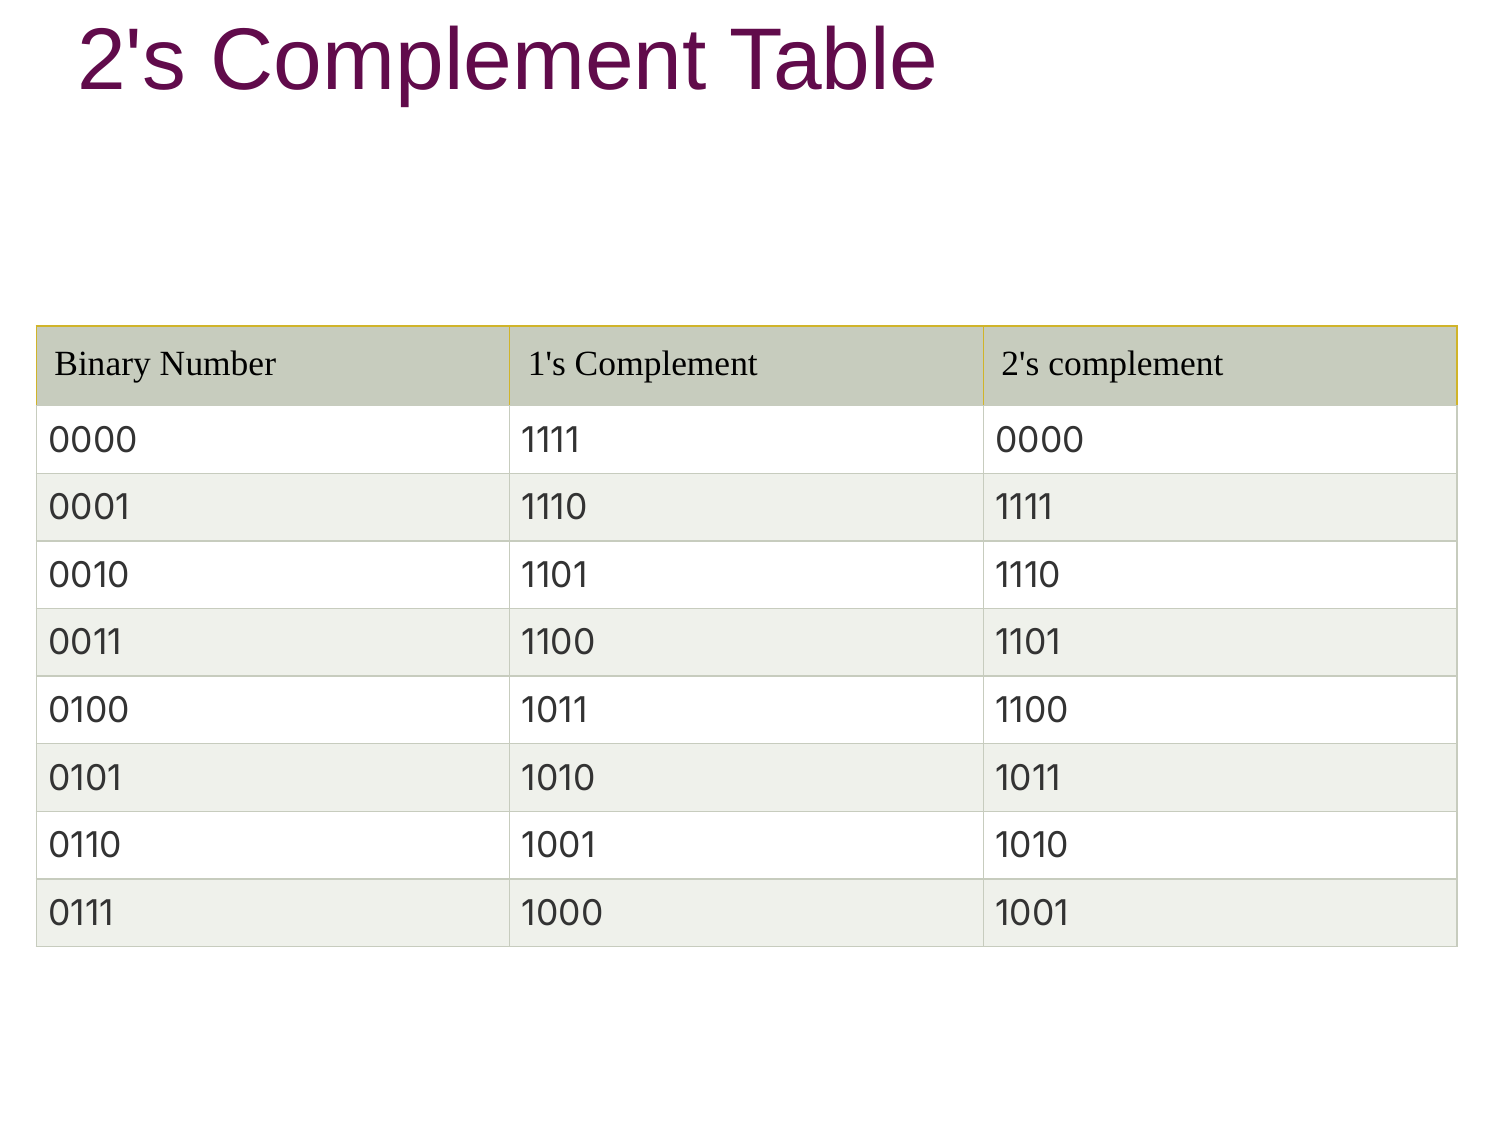

# 2's Complement Table

| Binary Number | 1's Complement | 2's complement |
| --- | --- | --- |
| 0000 | 1111 | 0000 |
| 0001 | 1110 | 1111 |
| 0010 | 1101 | 1110 |
| 0011 | 1100 | 1101 |
| 0100 | 1011 | 1100 |
| 0101 | 1010 | 1011 |
| 0110 | 1001 | 1010 |
| 0111 | 1000 | 1001 |